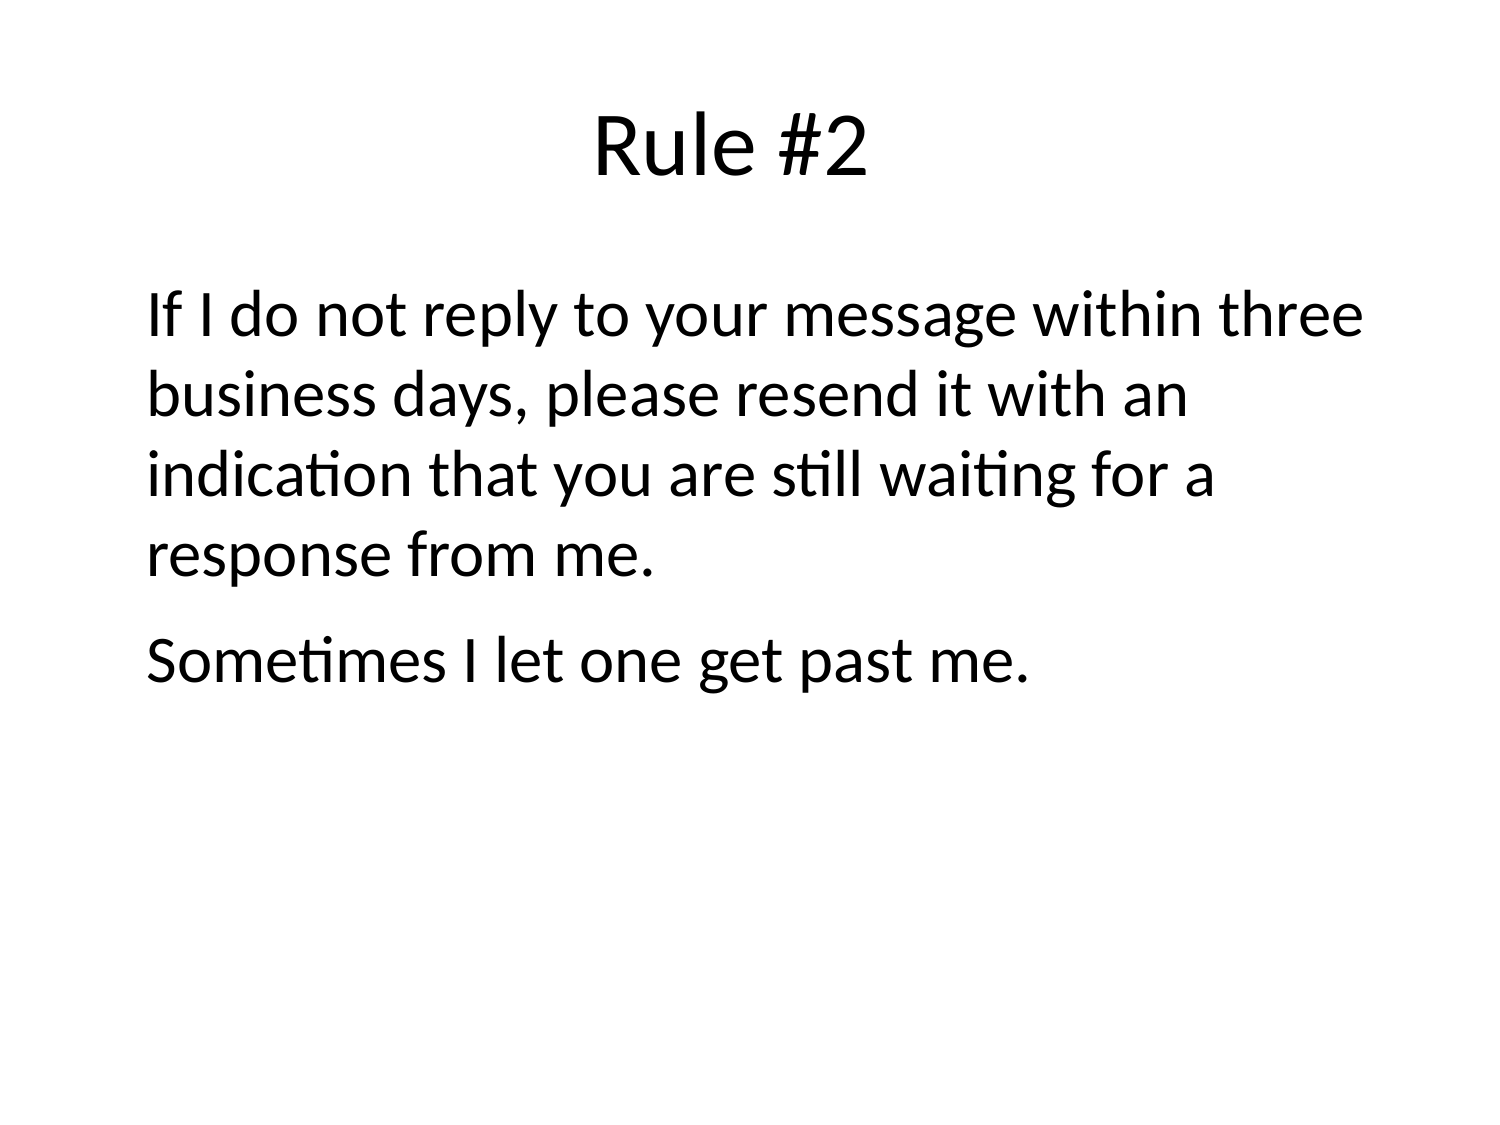

# Rule #2
If I do not reply to your message within three business days, please resend it with an indication that you are still waiting for a response from me.
Sometimes I let one get past me.